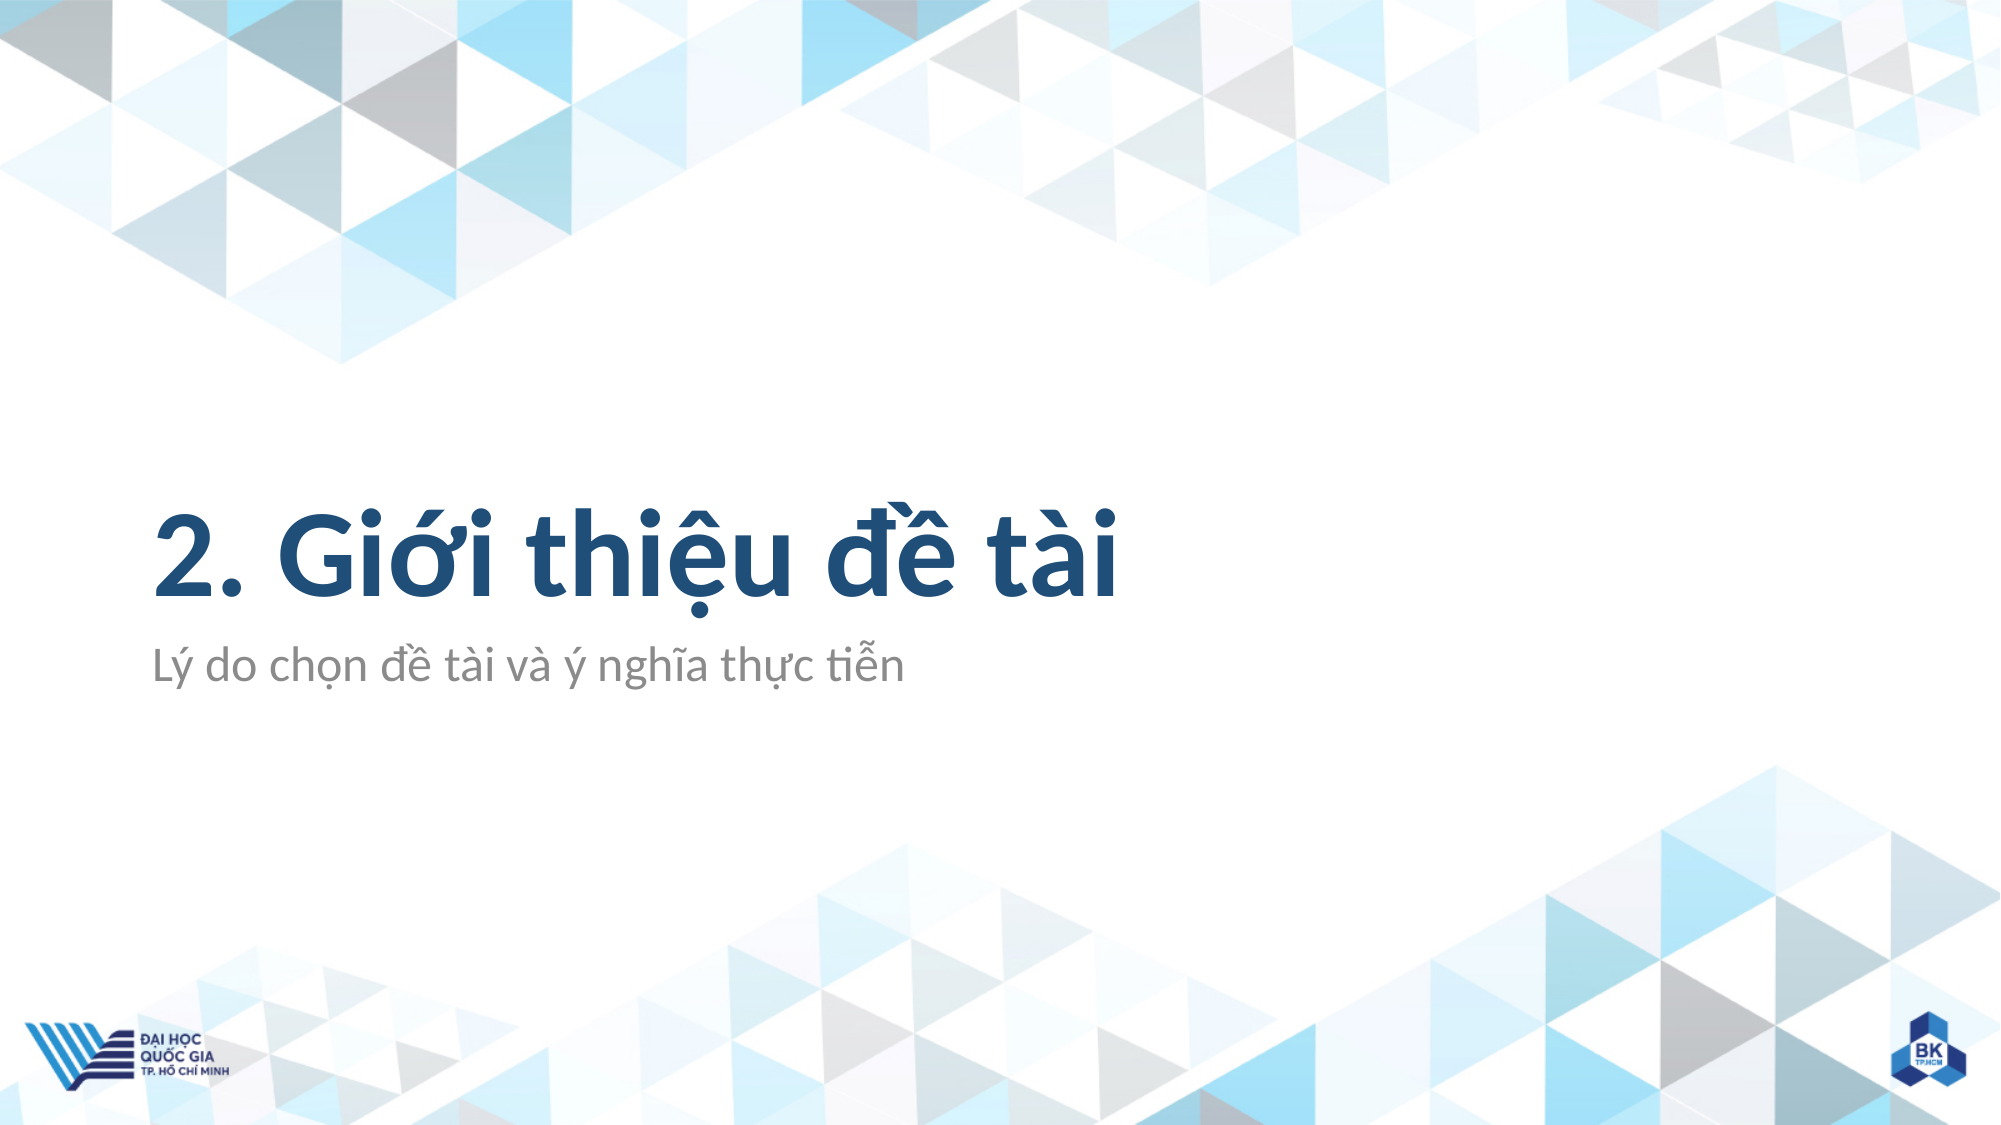

# 2. Giới thiệu đề tài
Lý do chọn đề tài và ý nghĩa thực tiễn